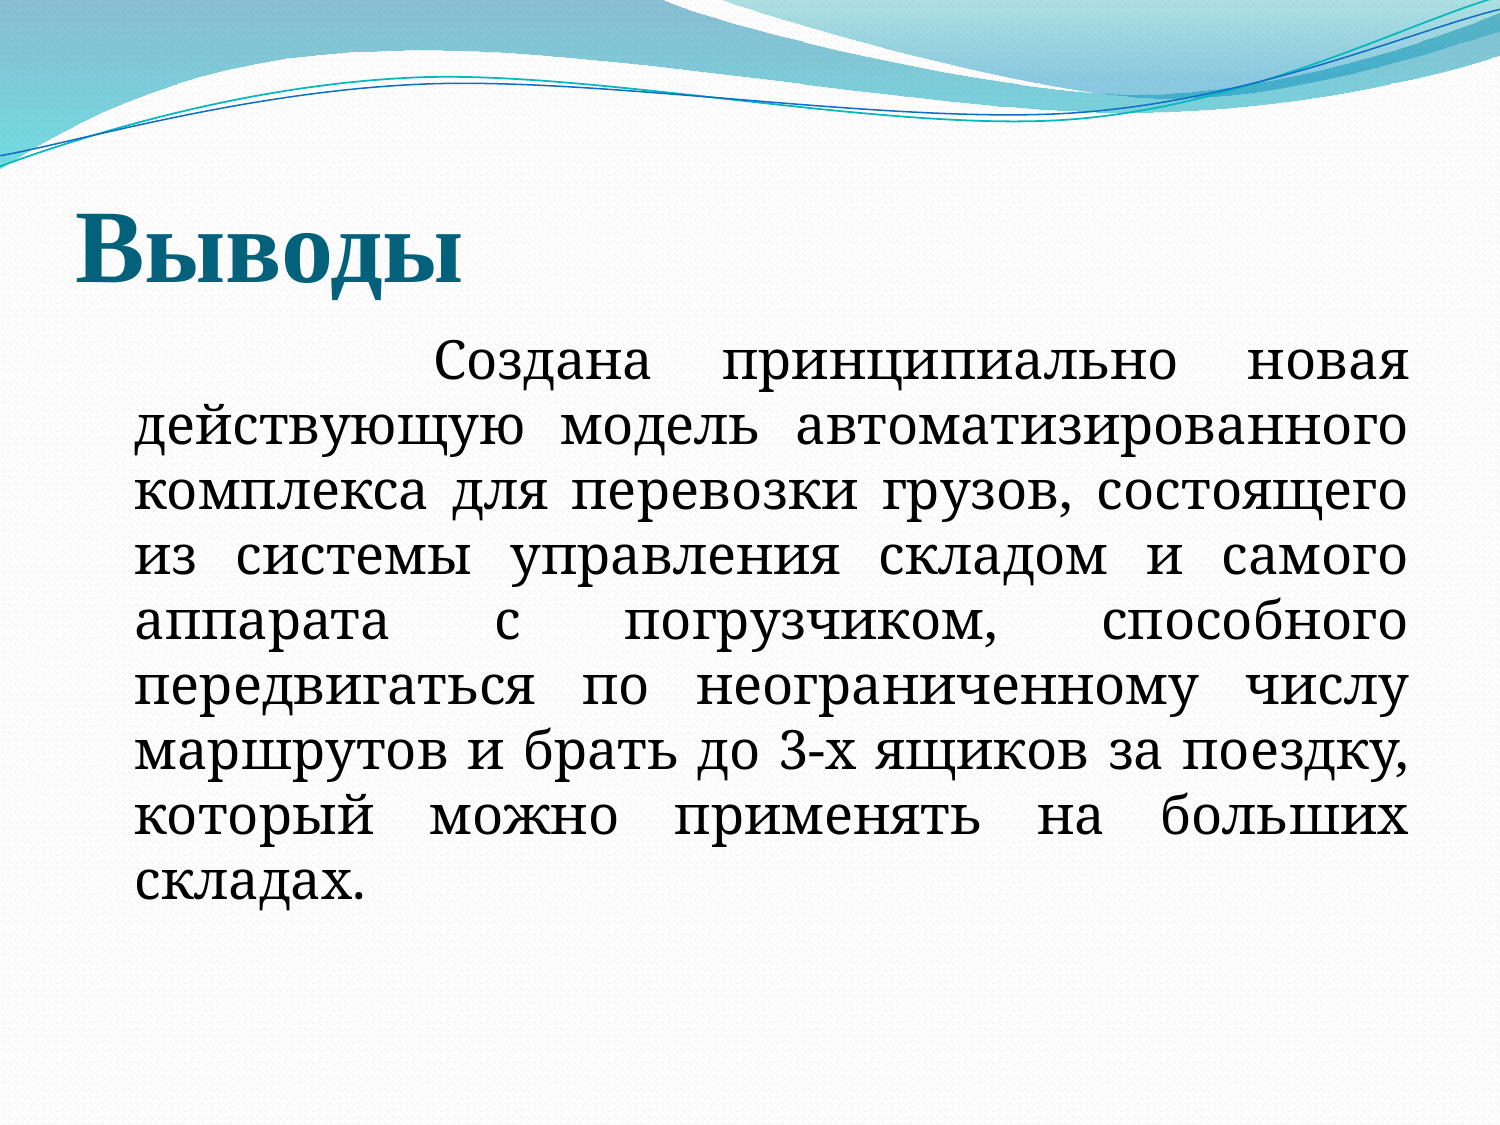

# Выводы
     Создана принципиально новая действующую модель автоматизированного комплекса для перевозки грузов, состоящего из системы управления складом и самого аппарата с погрузчиком, способного передвигаться по неограниченному числу маршрутов и брать до 3-х ящиков за поездку, который можно применять на больших складах.